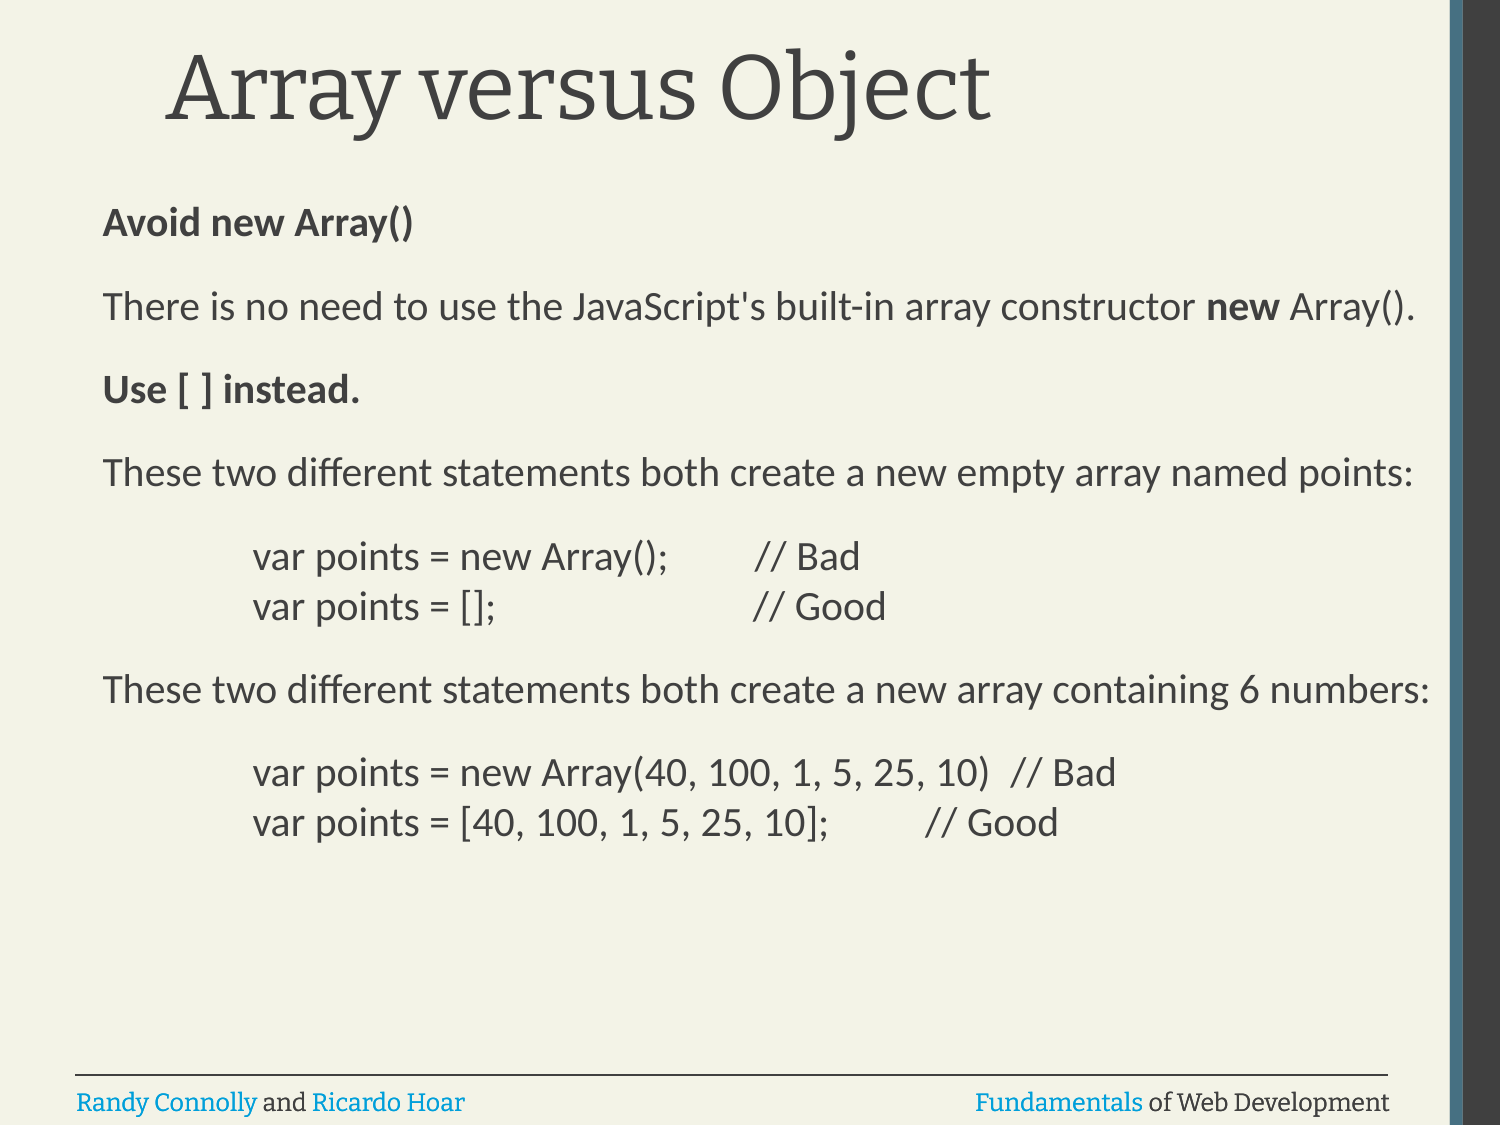

# Array versus Object
Avoid new Array()
There is no need to use the JavaScript's built-in array constructor new Array().
Use [ ] instead.
These two different statements both create a new empty array named points:
	var points = new Array();         // Bad
	var points = [];                           // Good
These two different statements both create a new array containing 6 numbers:
	var points = new Array(40, 100, 1, 5, 25, 10)  // Bad
	var points = [40, 100, 1, 5, 25, 10];          // Good